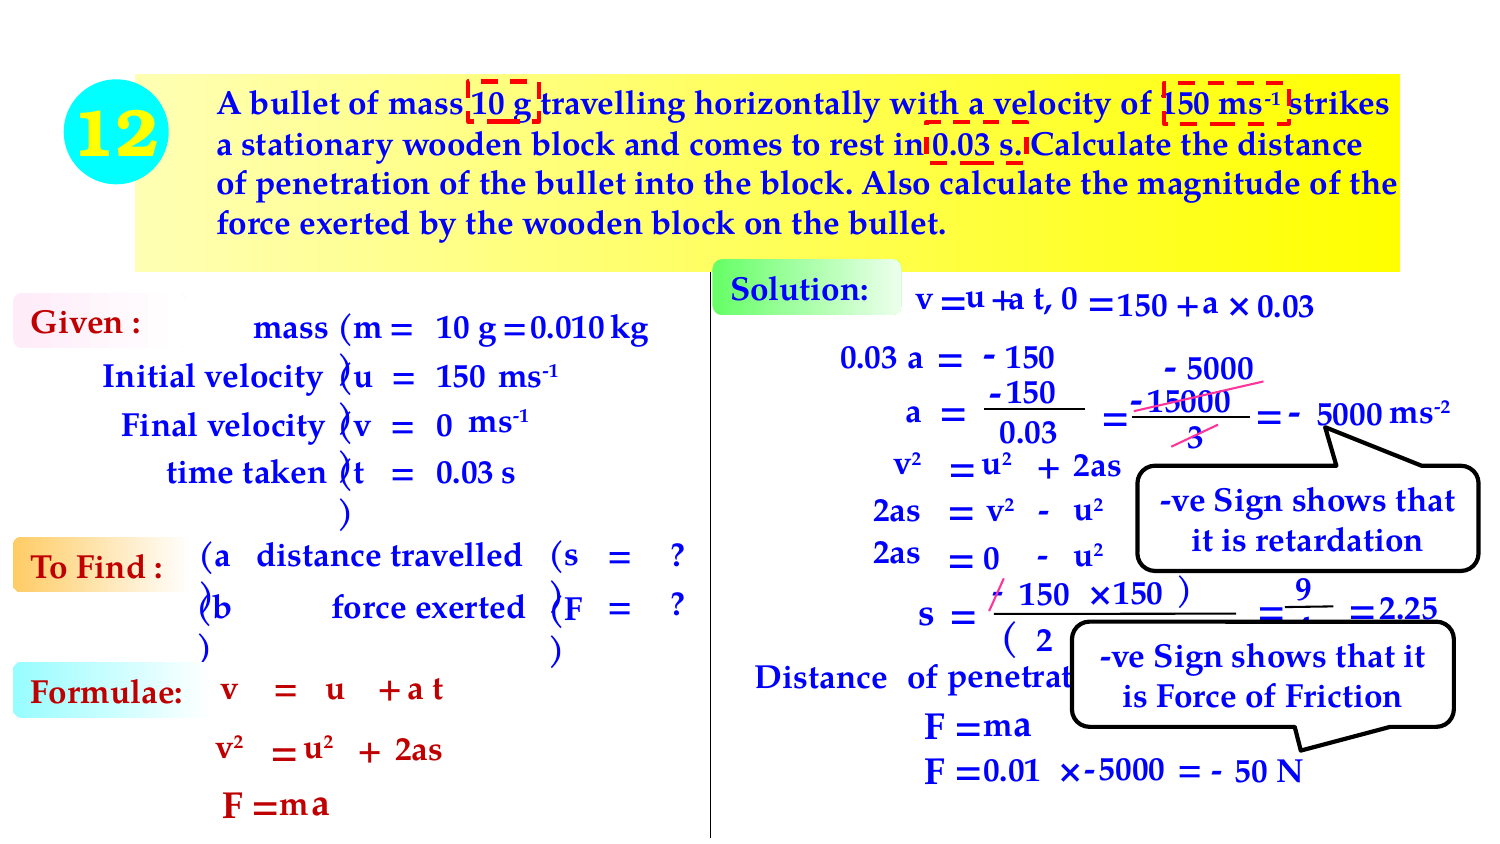

A bullet of mass 10 g travelling horizontally with a velocity of 150 ms-1 strikes a stationary wooden block and comes to rest in 0.03 s. Calculate the distance of penetration of the bullet into the block. Also calculate the magnitude of the force exerted by the wooden block on the bullet.

12

Solution:
u
v
=
+
a
t, 0
=
×
a
+
150
0.03
Given :
mass
(m)
=
10
g
=
0.010
kg
-
=
0.03
a
150
- 5000
Initial velocity
(u)
=
150
ms-1
-
150
-
15000
-
=
a
ms-2
=
=
5000
ms-1
Final velocity
(v)
=
0
0.03
3
v2
u2
2as
=
+
time taken
(t)
=
0.03
s
-ve Sign shows that it is retardation
=
u2
-
2as
v2
2as
(s)
u2
-
(a)
=
distance travelled
?
=
0
To Find :
)
9
 (
×
-
150
150
?
=
=
(b)
force exerted
=
2.25
(F)
s
=
4
)
(
×
-
5000
2
-ve Sign shows that it is Force of Friction
v
=
u
+
a
t
Formulae:
=
m
penetration
2.25
Distance
of
a
=
F
m
v2
u2
2as
=
+
×
=
-
5000
F
=
-
0.01
50 N
a
=
F
m